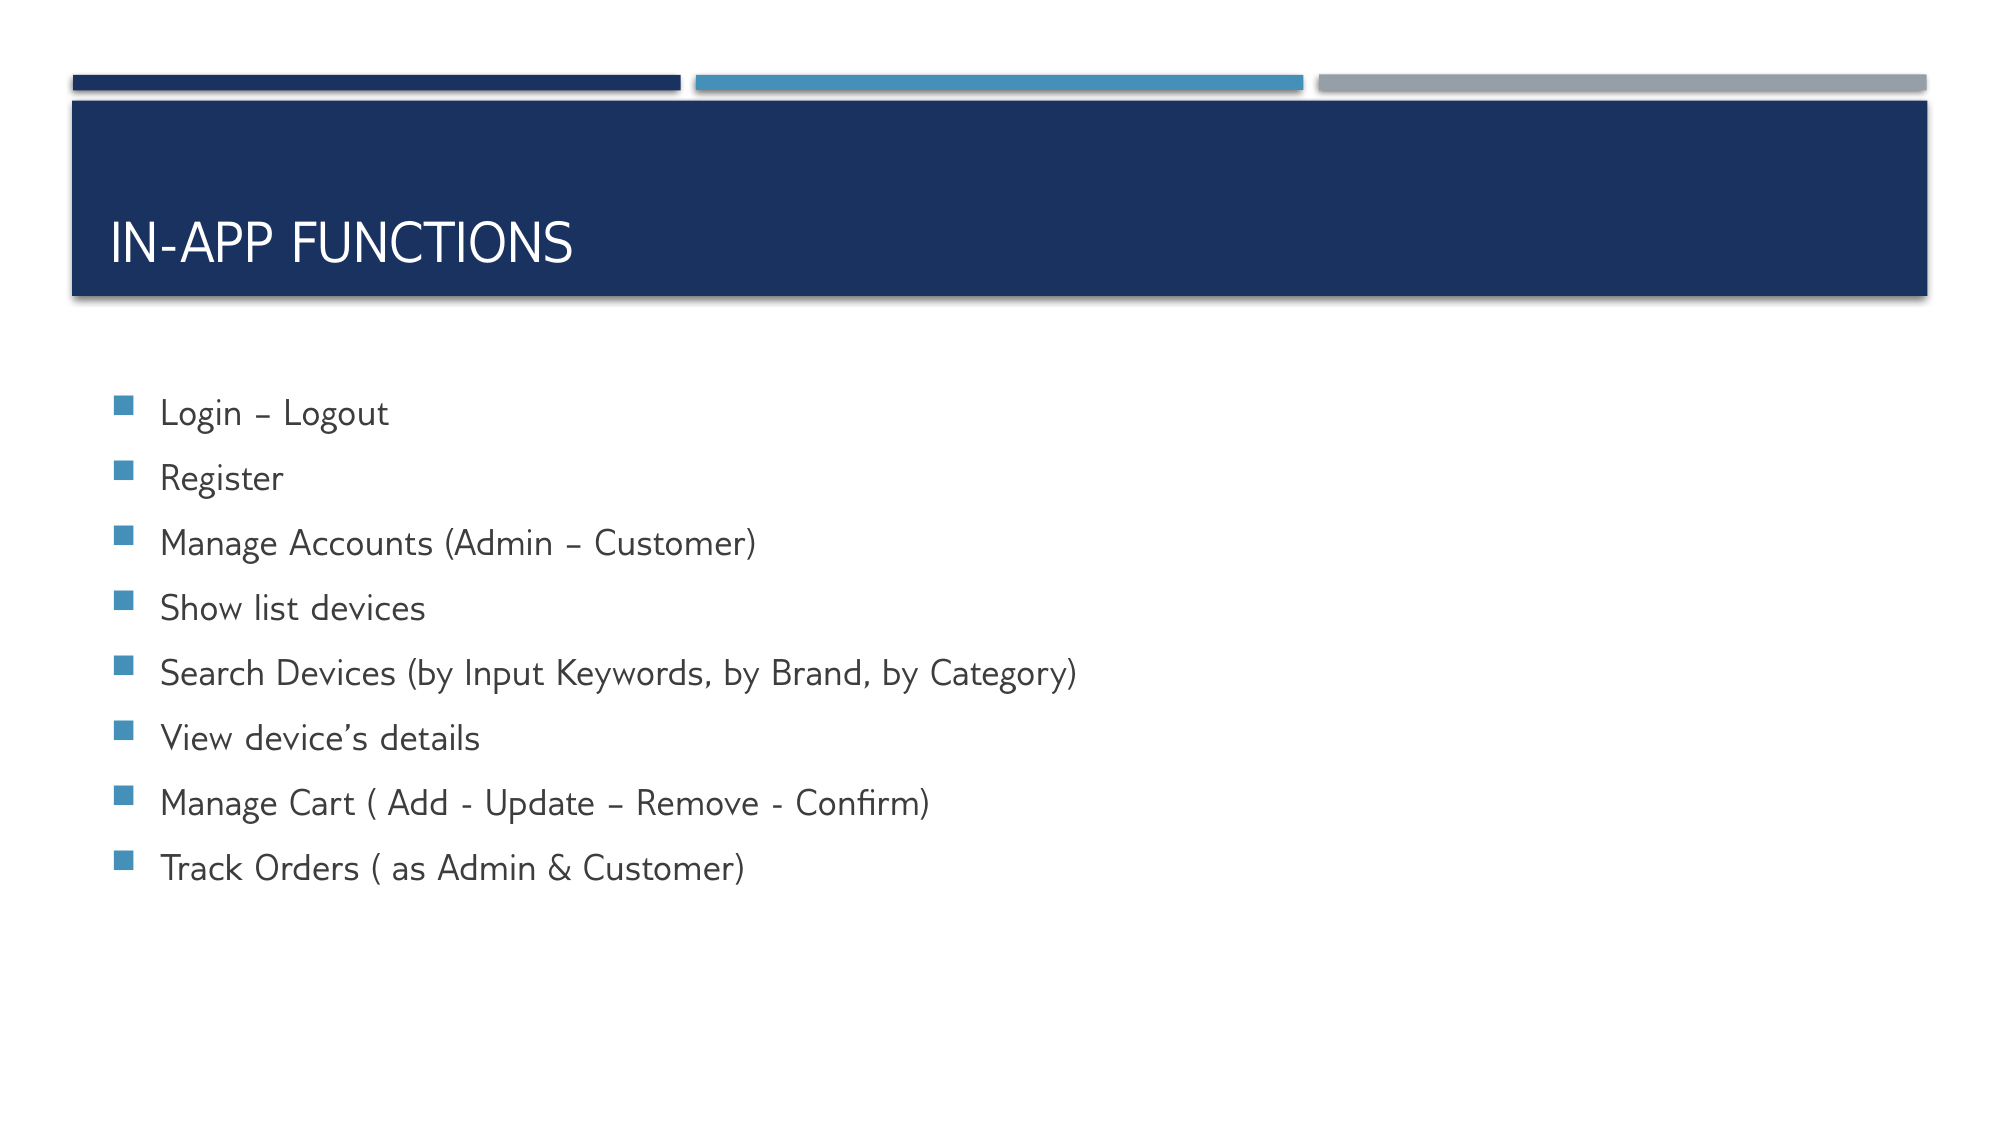

# In-app functions
Login – Logout
Register
Manage Accounts (Admin – Customer)
Show list devices
Search Devices (by Input Keywords, by Brand, by Category)
View device’s details
Manage Cart ( Add - Update – Remove - Confirm)
Track Orders ( as Admin & Customer)